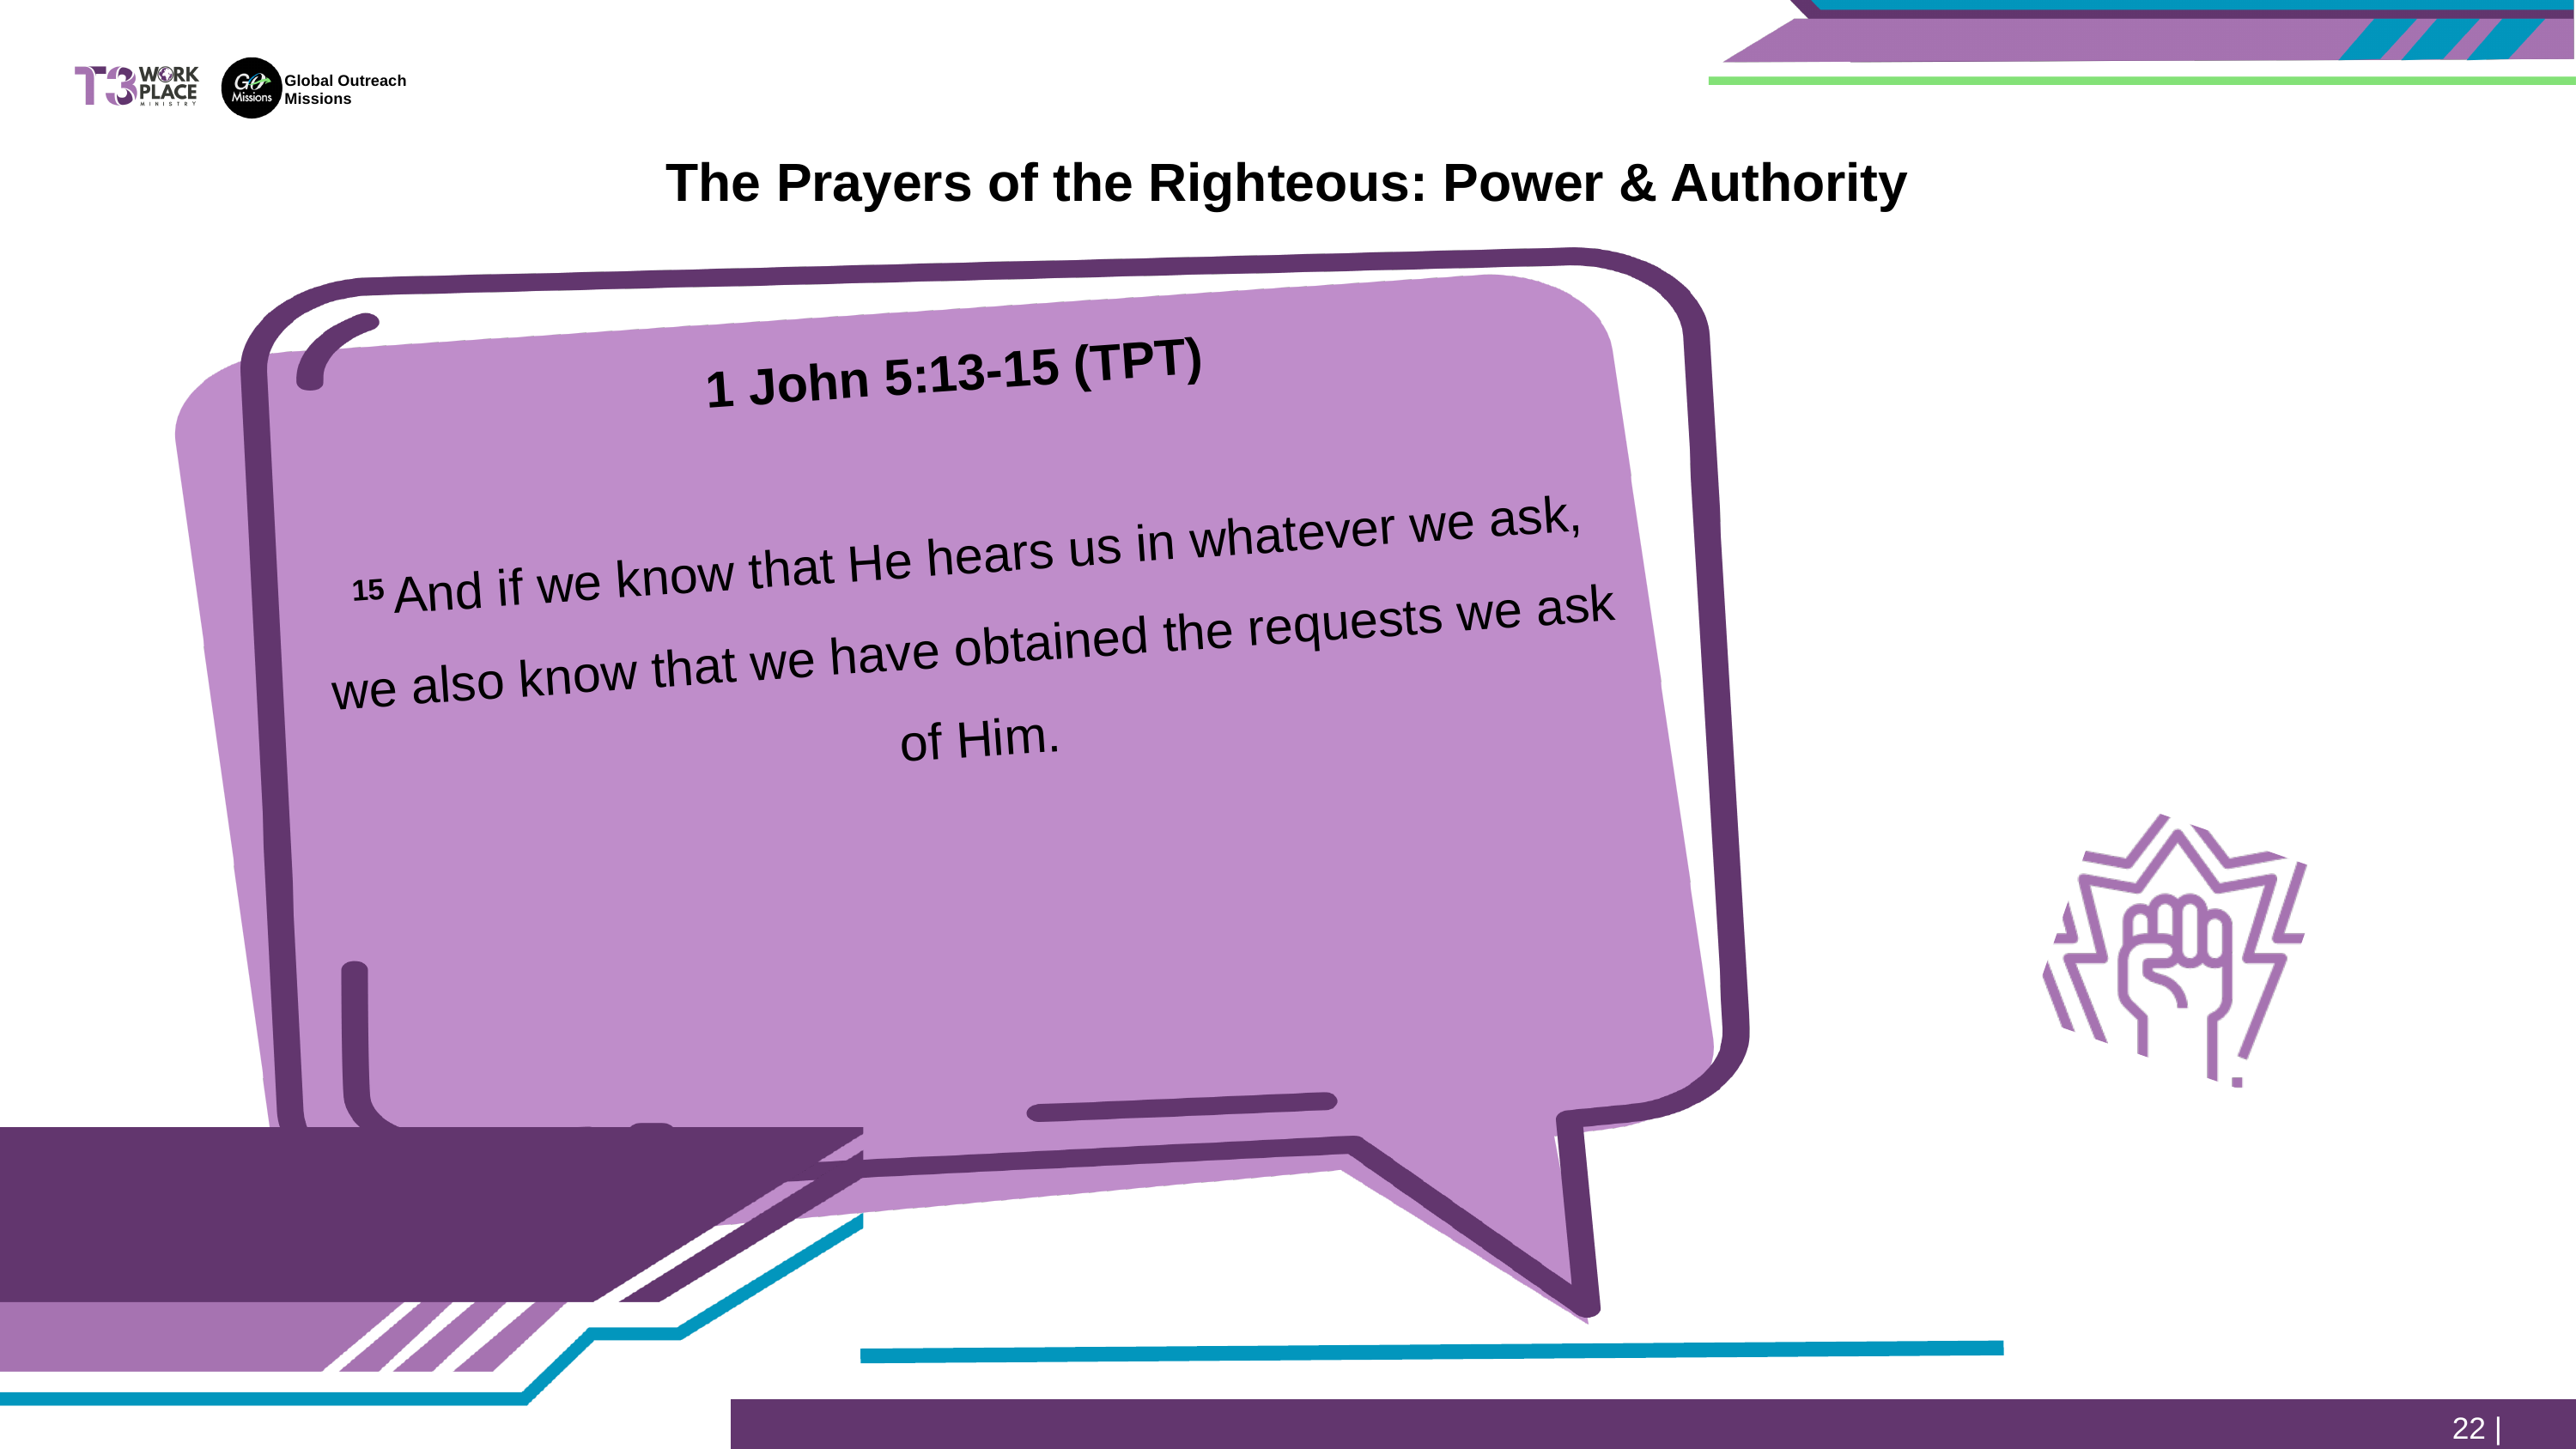

Global Outreach
Missions
The Prayers of the Righteous: Power & Authority

1 John 5:13-15 (TPT)

15 And if we know that He hears us in whatever we ask, we also know that we have obtained the requests we ask of Him.

22 | Page